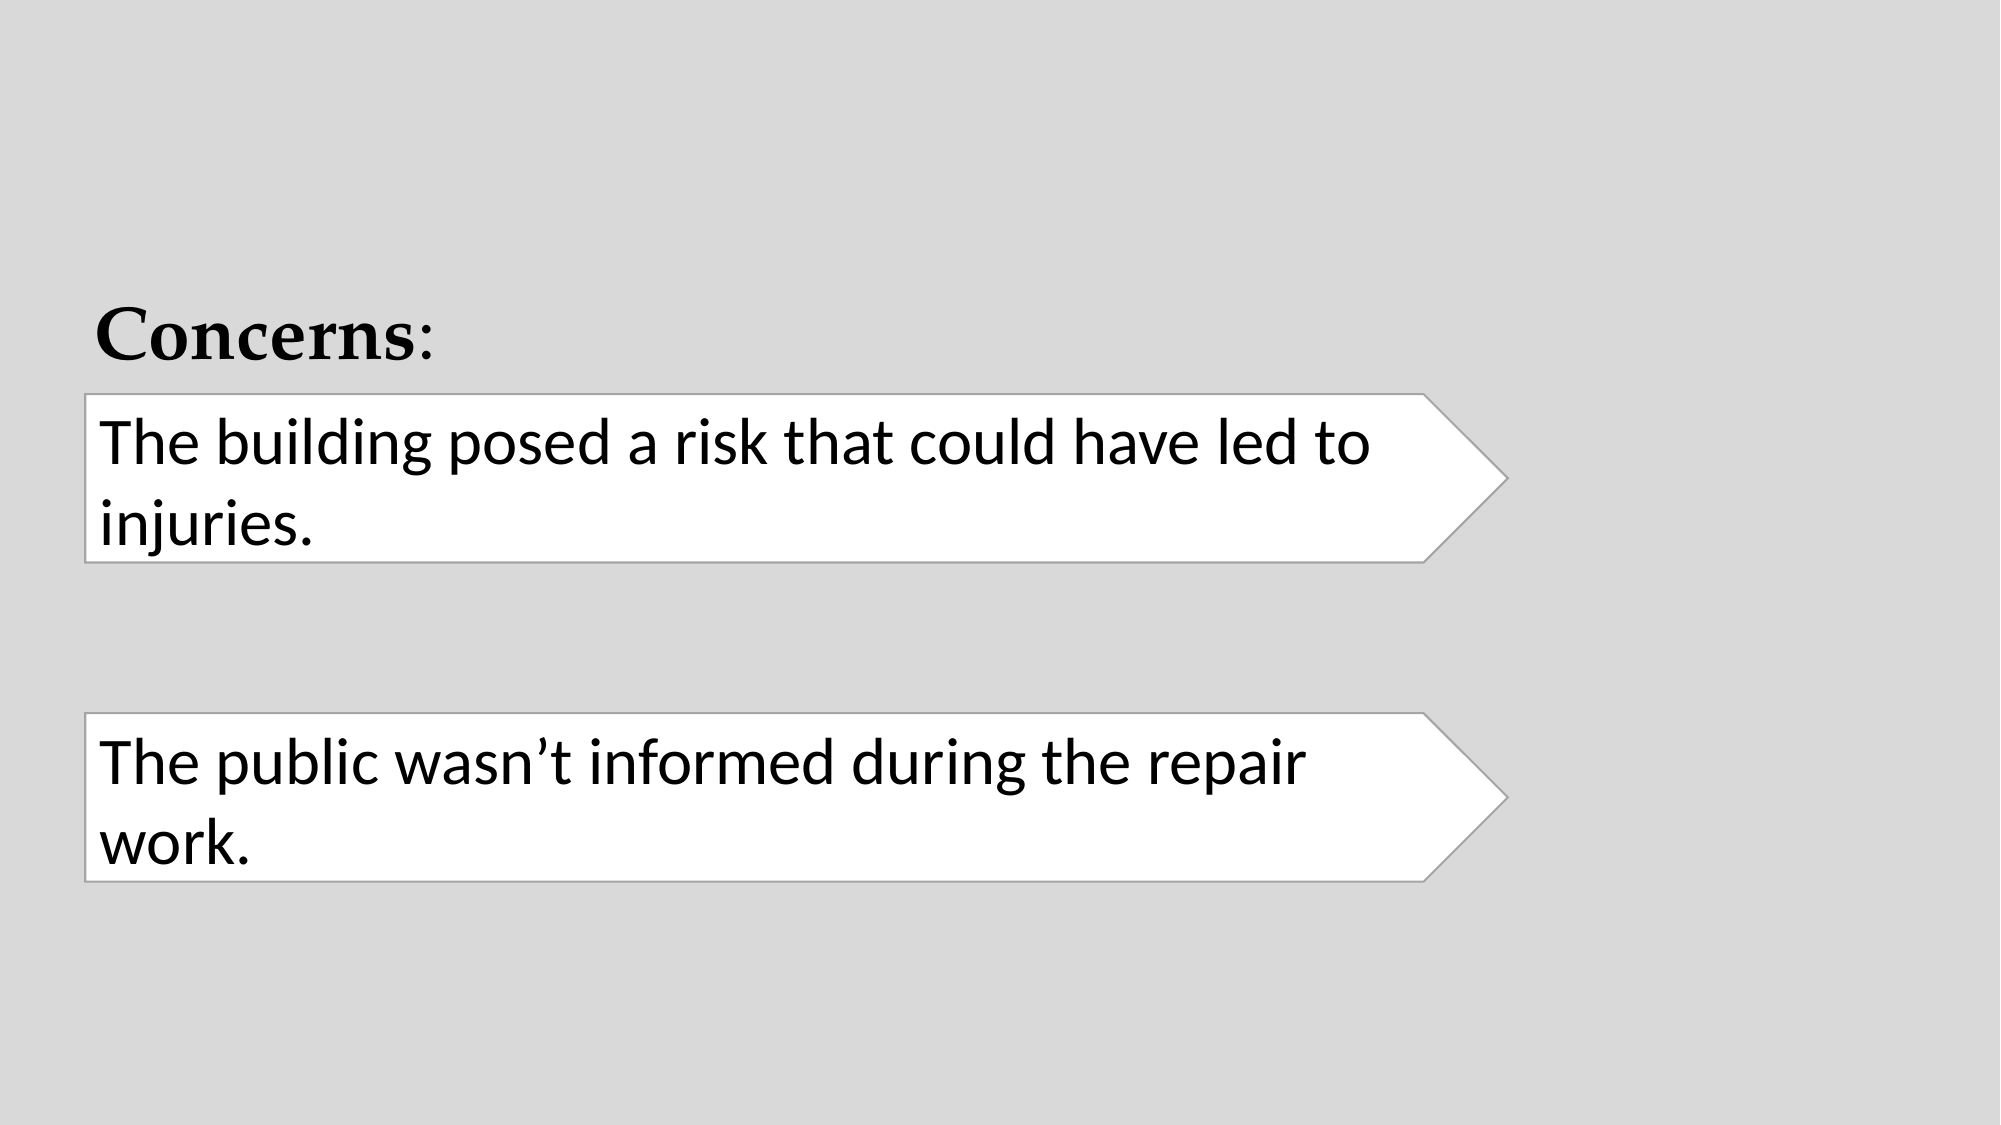

Concerns:
The building posed a risk that could have led to injuries.
The public wasn’t informed during the repair work.